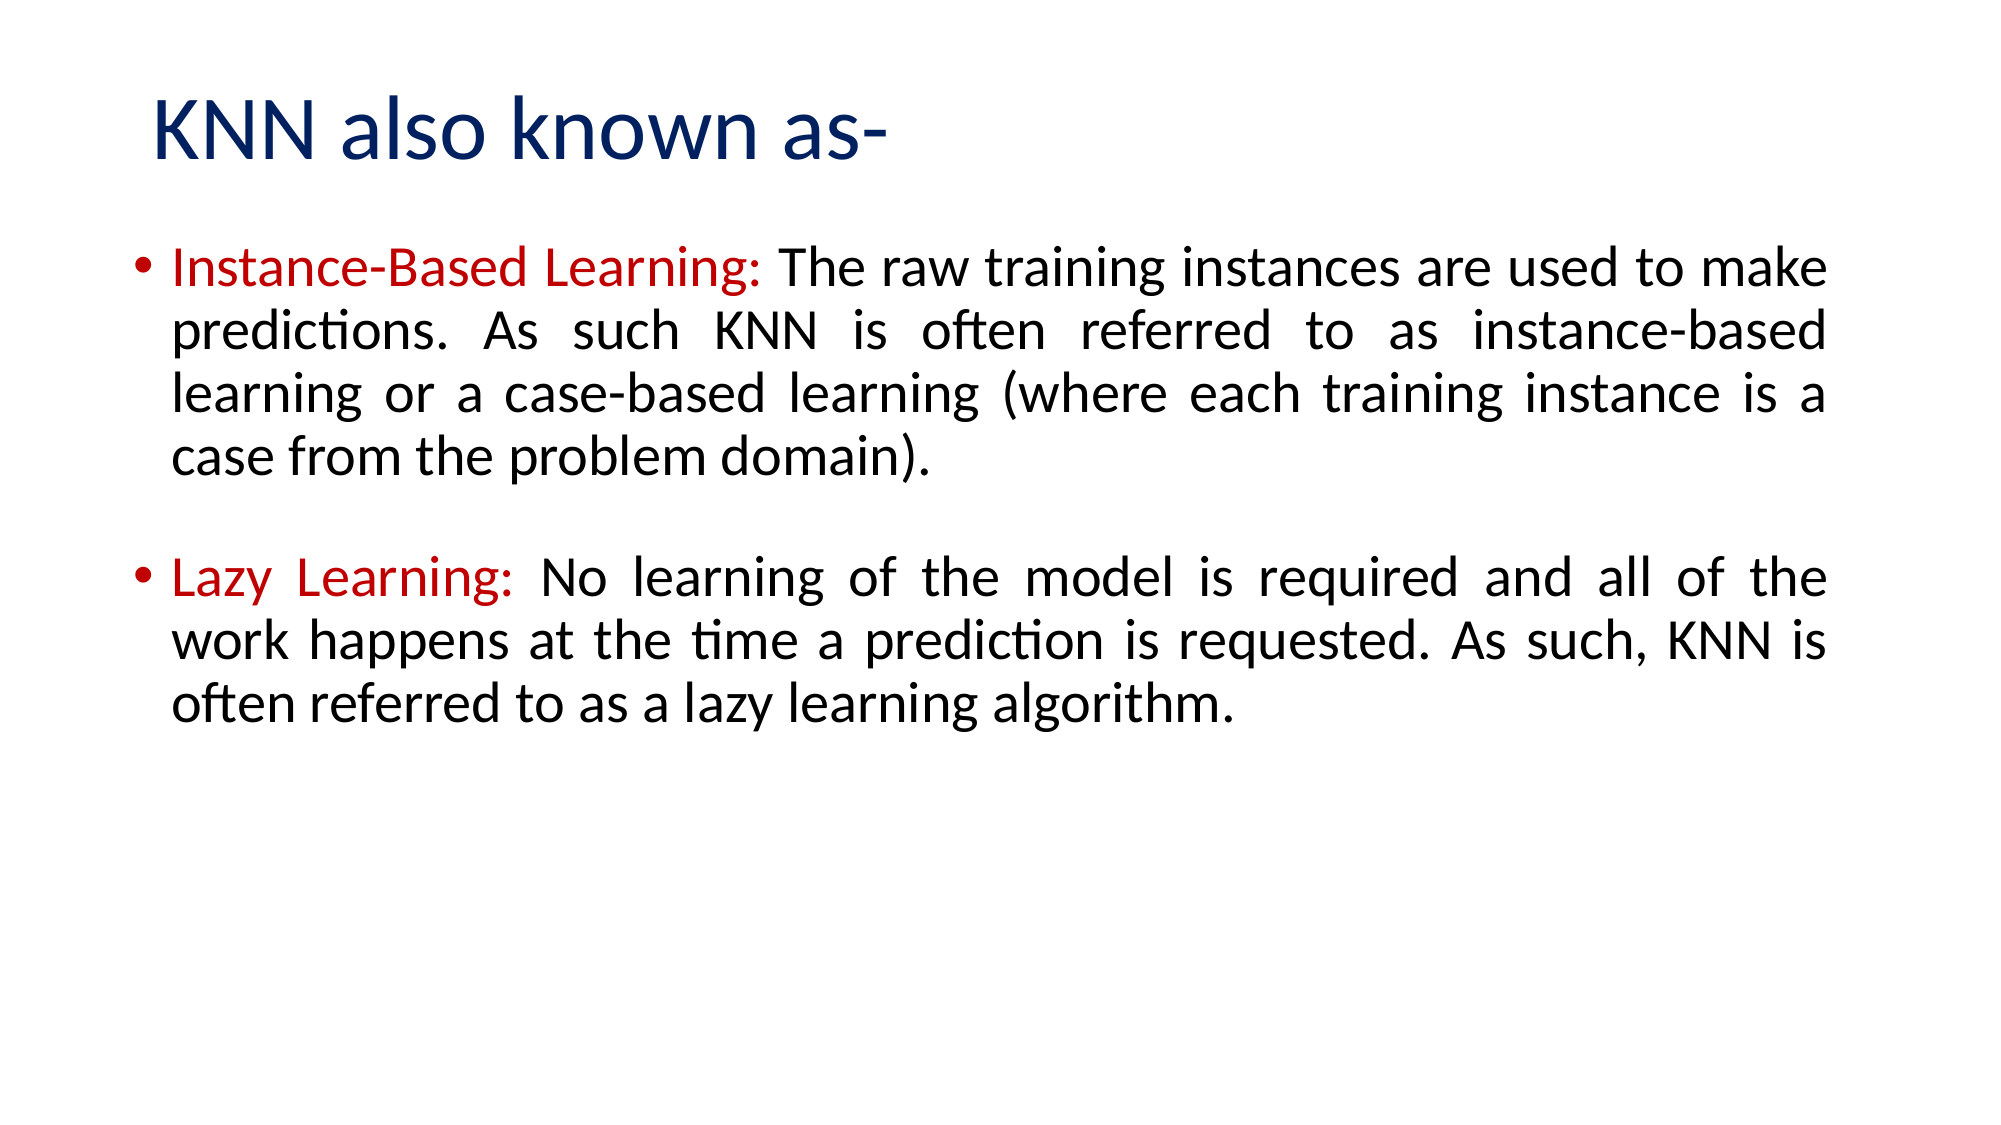

# KNN also known as-
Instance-Based Learning: The raw training instances are used to make predictions. As such KNN is often referred to as instance-based learning or a case-based learning (where each training instance is a case from the problem domain).
Lazy Learning: No learning of the model is required and all of the work happens at the time a prediction is requested. As such, KNN is often referred to as a lazy learning algorithm.